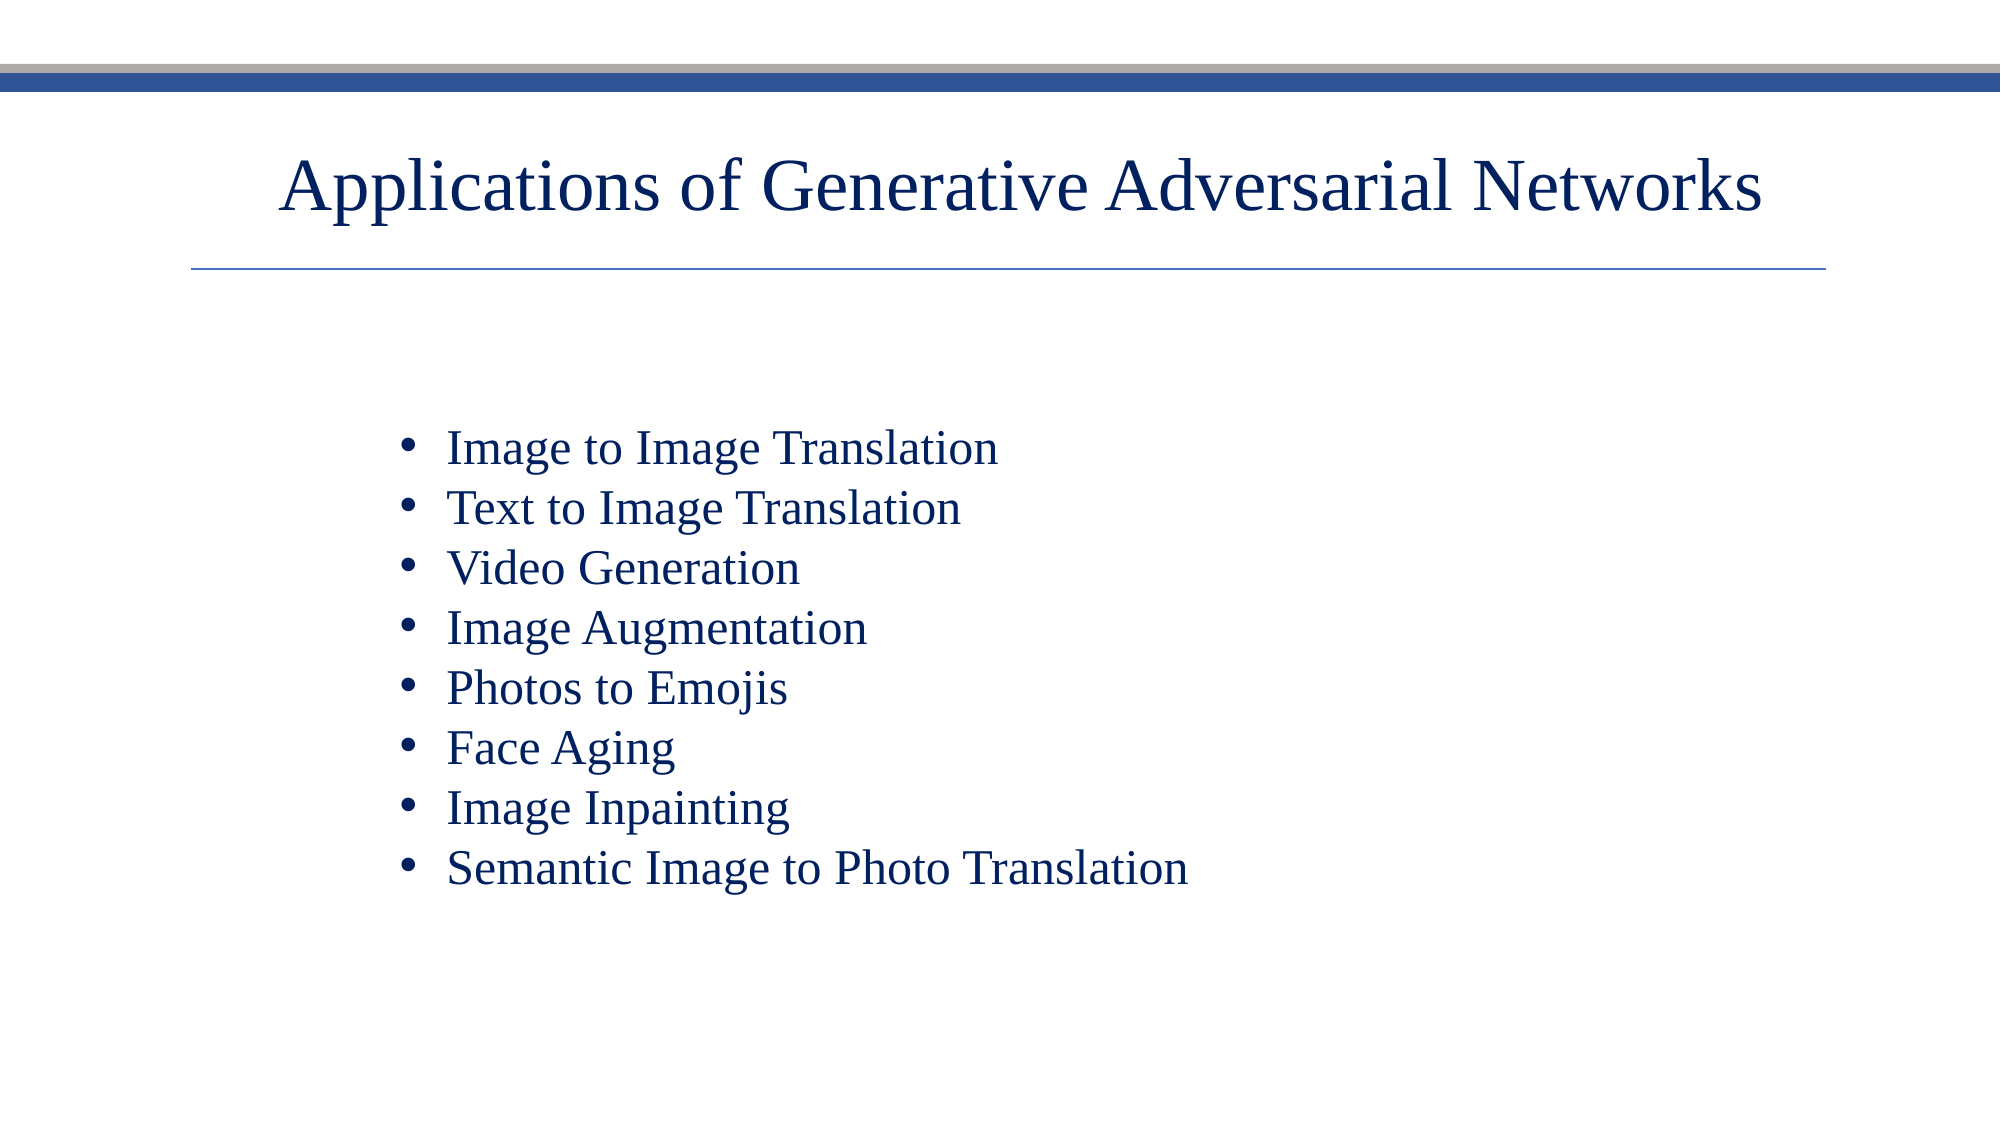

Applications of Generative Adversarial Networks

Image to Image Translation
Text to Image Translation
Video Generation
Image Augmentation
Photos to Emojis
Face Aging
Image Inpainting
Semantic Image to Photo Translation